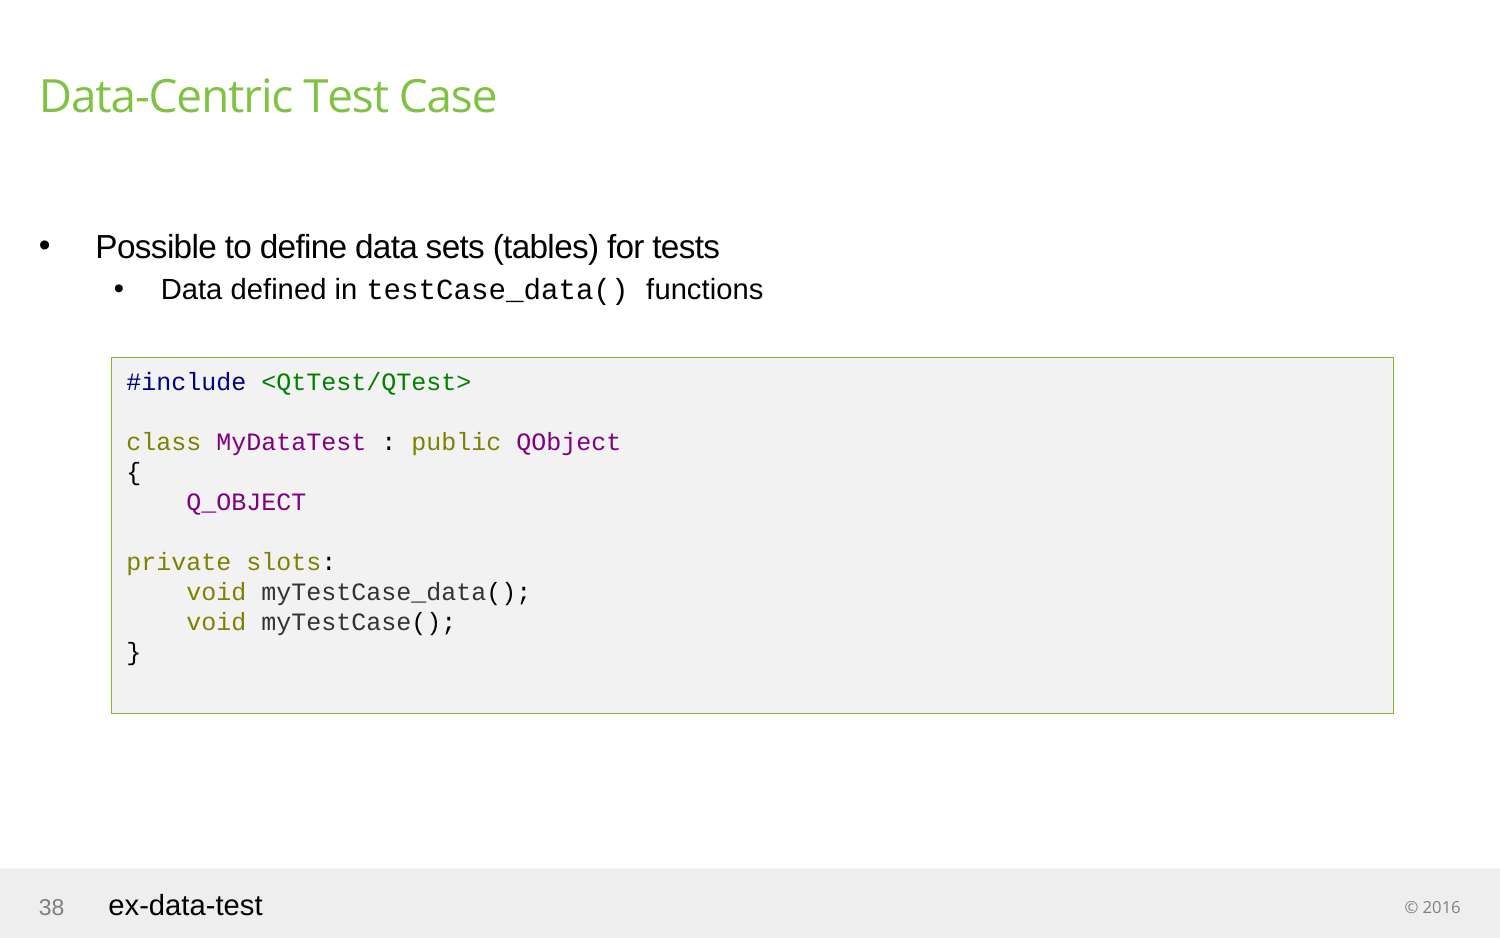

# Data-Centric Test Case
Possible to define data sets (tables) for tests
Data defined in testCase_data() functions

#include <QtTest/QTest>

class MyDataTest : public QObject
{
    Q_OBJECT

private slots:
    void myTestCase_data();
    void myTestCase();
}
38
ex-data-test
© 2016